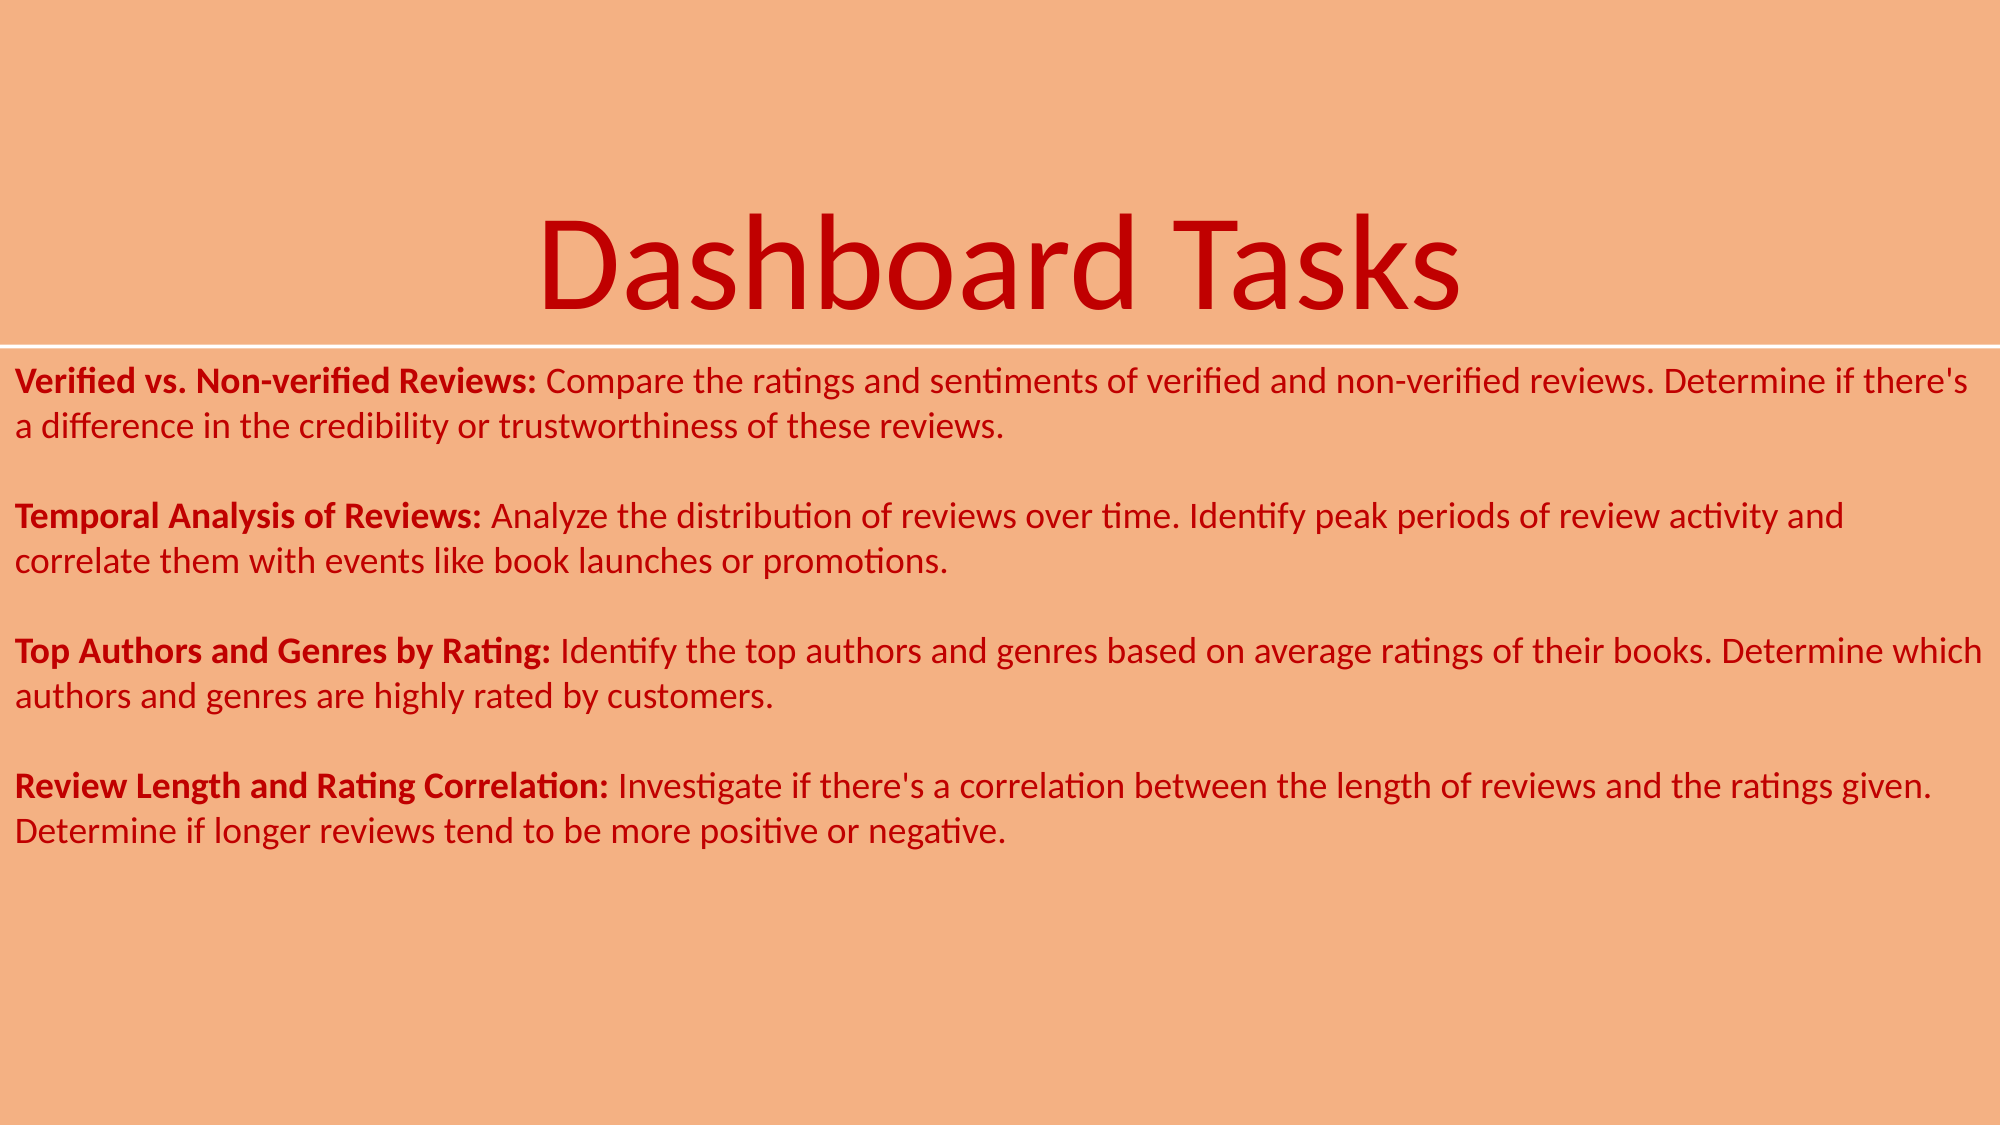

Dashboard Tasks
Verified vs. Non-verified Reviews: Compare the ratings and sentiments of verified and non-verified reviews. Determine if there's a difference in the credibility or trustworthiness of these reviews.

Temporal Analysis of Reviews: Analyze the distribution of reviews over time. Identify peak periods of review activity and correlate them with events like book launches or promotions.

Top Authors and Genres by Rating: Identify the top authors and genres based on average ratings of their books. Determine which authors and genres are highly rated by customers.

Review Length and Rating Correlation: Investigate if there's a correlation between the length of reviews and the ratings given. Determine if longer reviews tend to be more positive or negative.